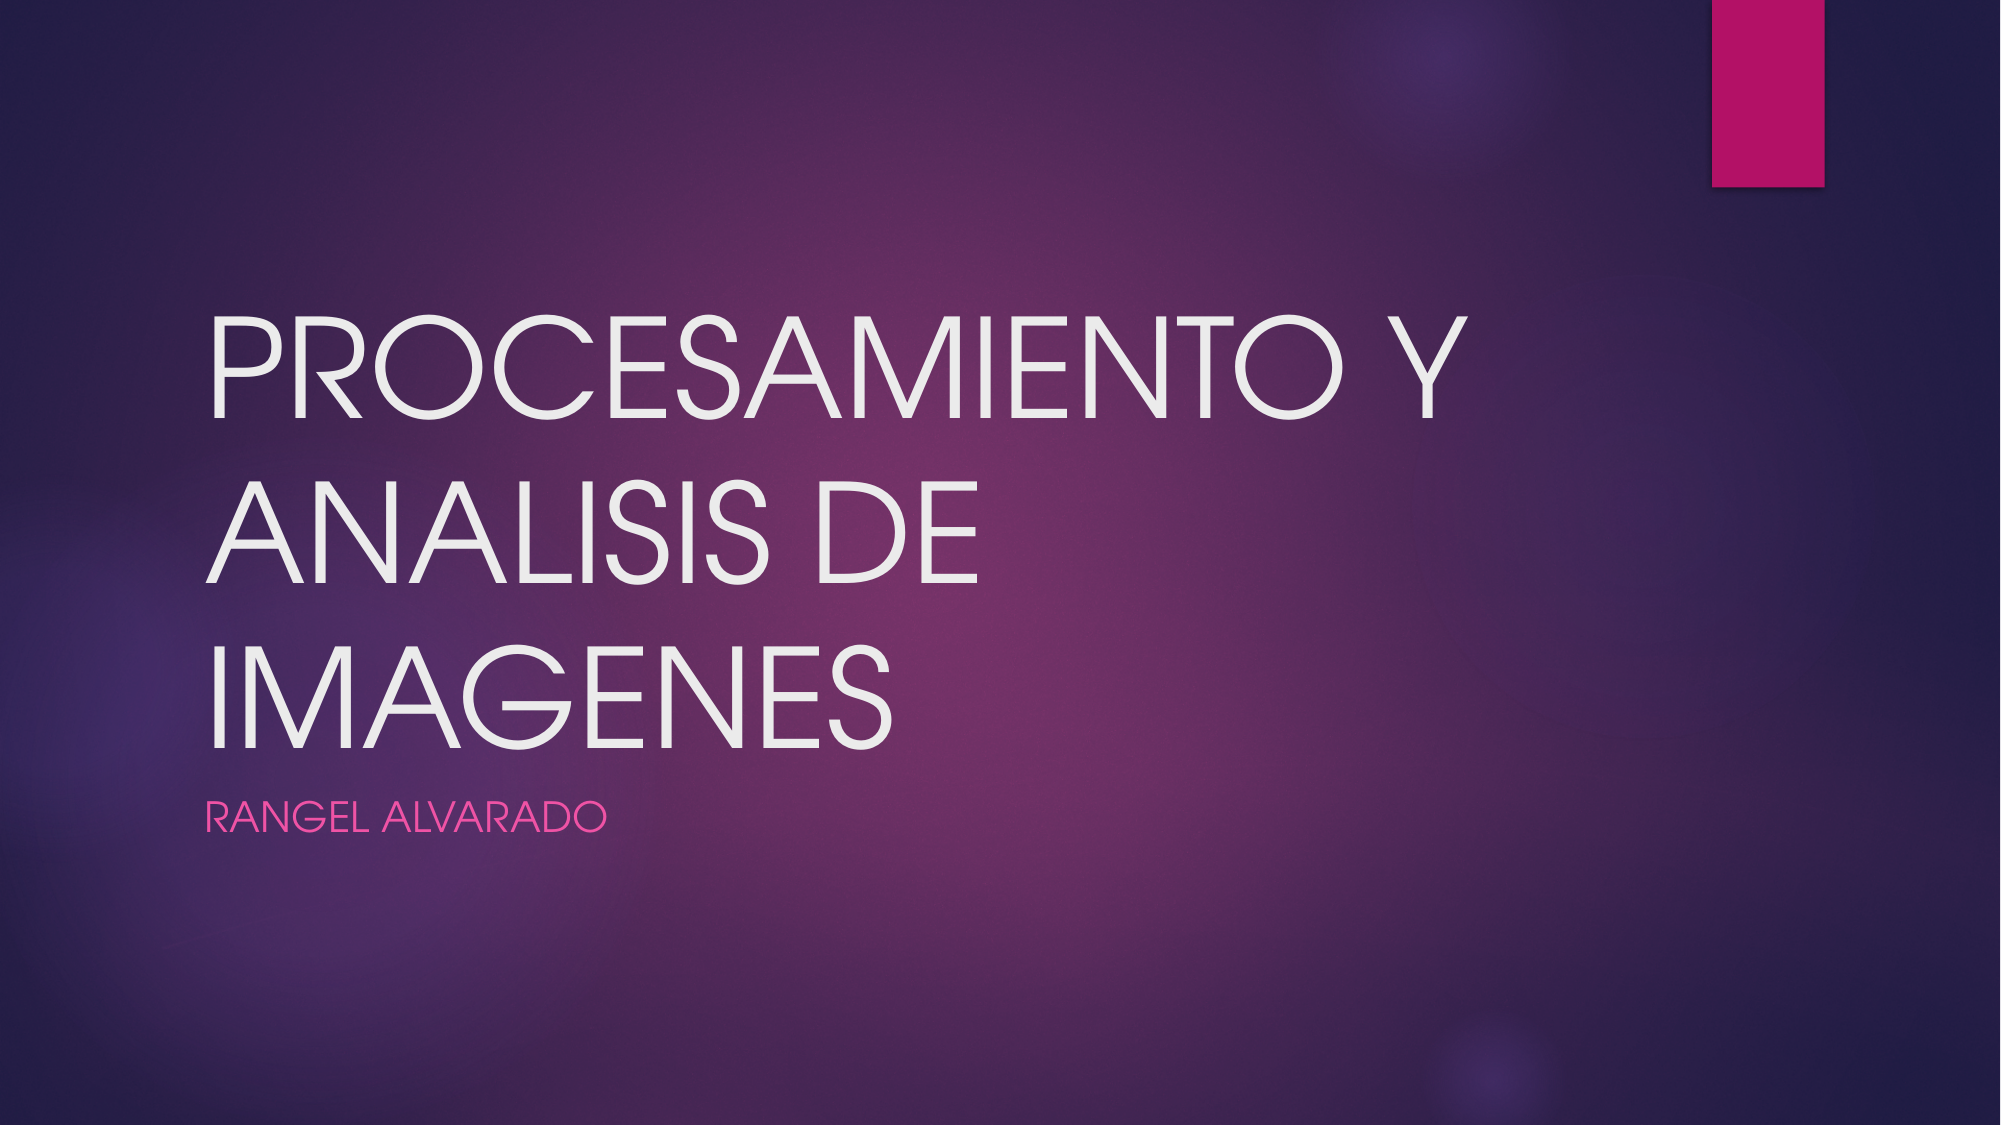

# PROCESAMIENTO Y ANALISIS DE IMAGENES
RANGEL ALVARADO